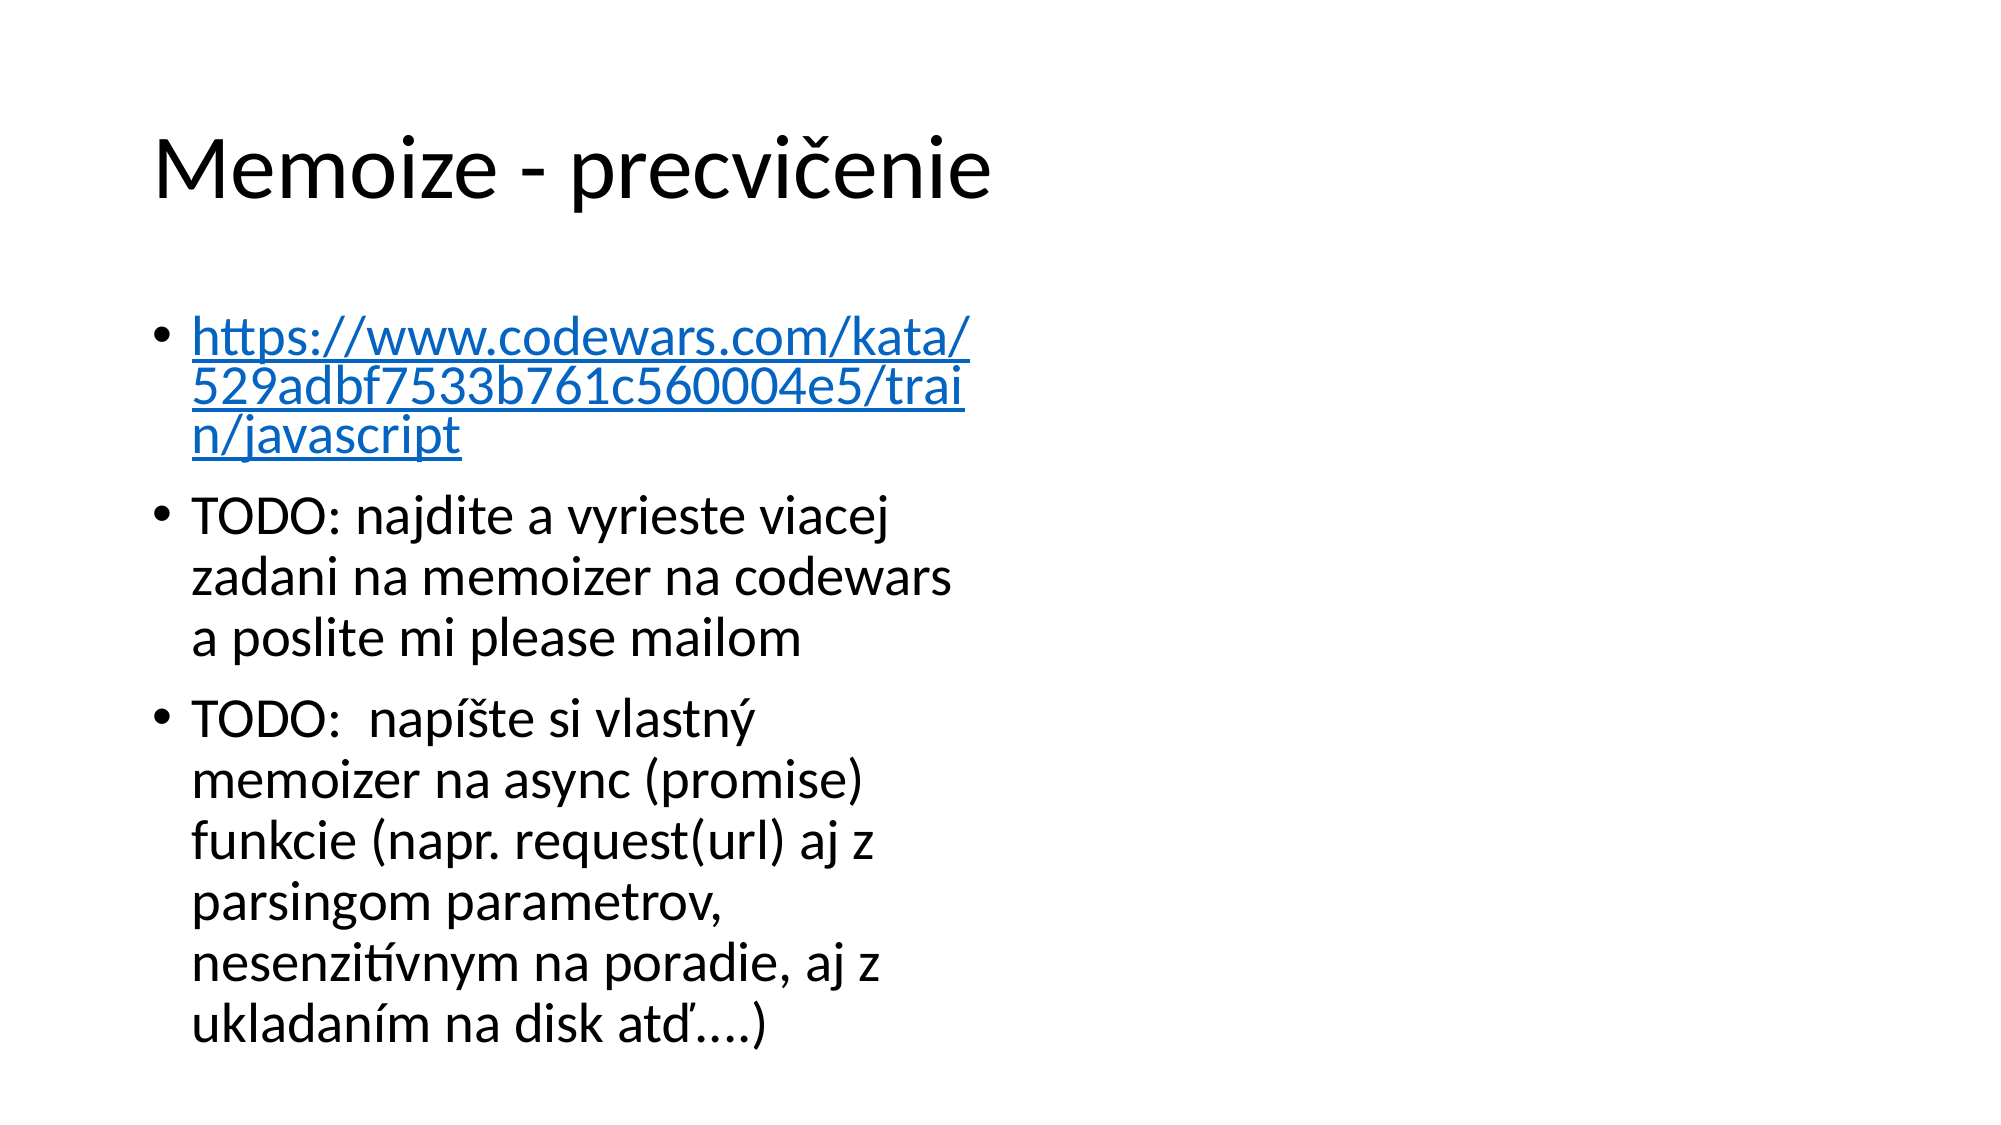

# Memoize - precvičenie
https://www.codewars.com/kata/529adbf7533b761c560004e5/train/javascript
TODO: najdite a vyrieste viacej zadani na memoizer na codewars a poslite mi please mailom
TODO:  napíšte si vlastný memoizer na async (promise) funkcie (napr. request(url) aj z parsingom parametrov, nesenzitívnym na poradie, aj z ukladaním na disk atď....)